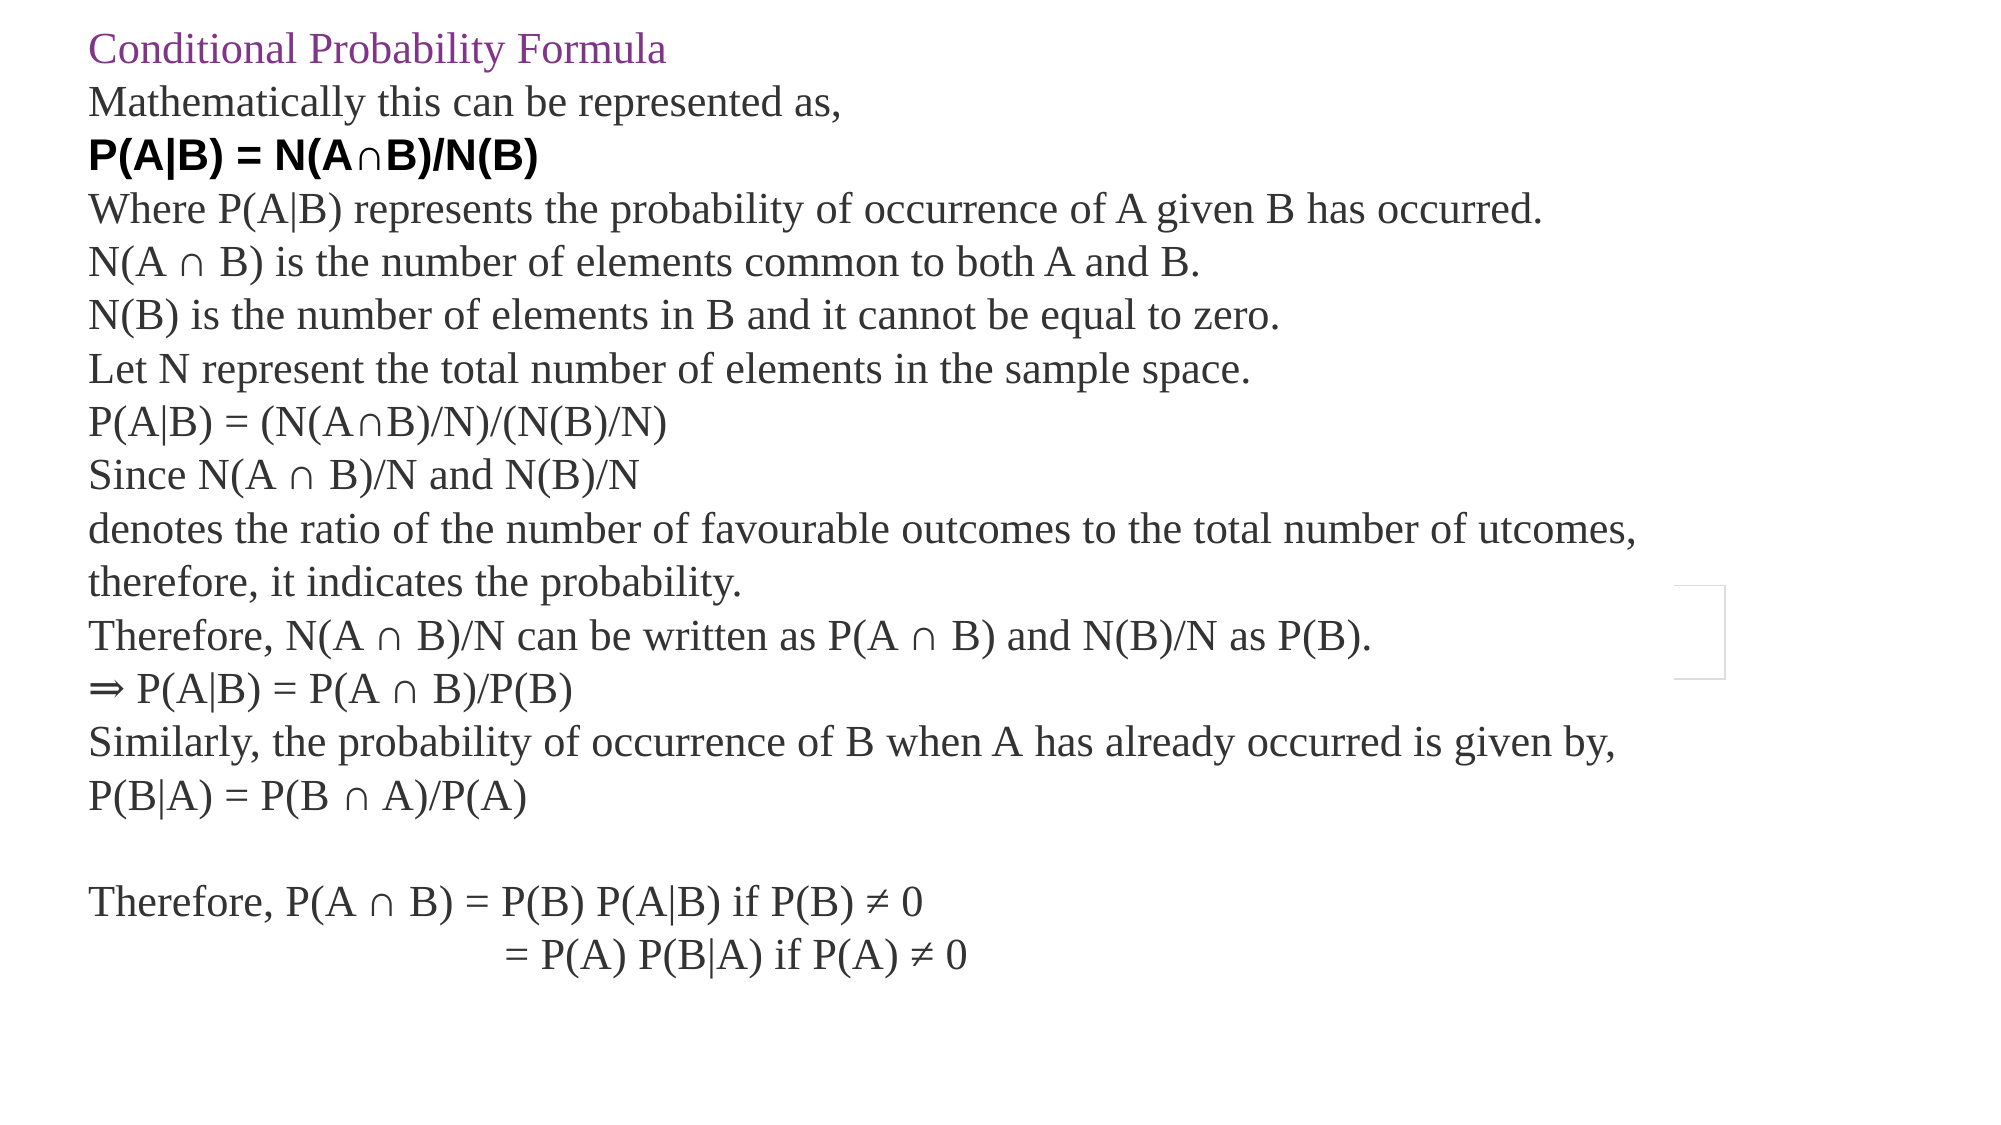

Conditional Probability Formula
Mathematically this can be represented as,
P(A|B) = N(A∩B)/N(B)
Where P(A|B) represents the probability of occurrence of A given B has occurred.
N(A ∩ B) is the number of elements common to both A and B.
N(B) is the number of elements in B and it cannot be equal to zero.
Let N represent the total number of elements in the sample space.
P(A|B) = (N(A∩B)/N)/(N(B)/N)
Since N(A ∩ B)/N and N(B)/N
denotes the ratio of the number of favourable outcomes to the total number of utcomes,
therefore, it indicates the probability.
Therefore, N(A ∩ B)/N can be written as P(A ∩ B) and N(B)/N as P(B).
⇒ P(A|B) = P(A ∩ B)/P(B)
Similarly, the probability of occurrence of B when A has already occurred is given by,
P(B|A) = P(B ∩ A)/P(A)

Therefore, P(A ∩ B) = P(B) P(A|B) if P(B) ≠ 0
                                     = P(A) P(B|A) if P(A) ≠ 0
| P(A|B) = N(A∩B)/N(B) |
| --- |